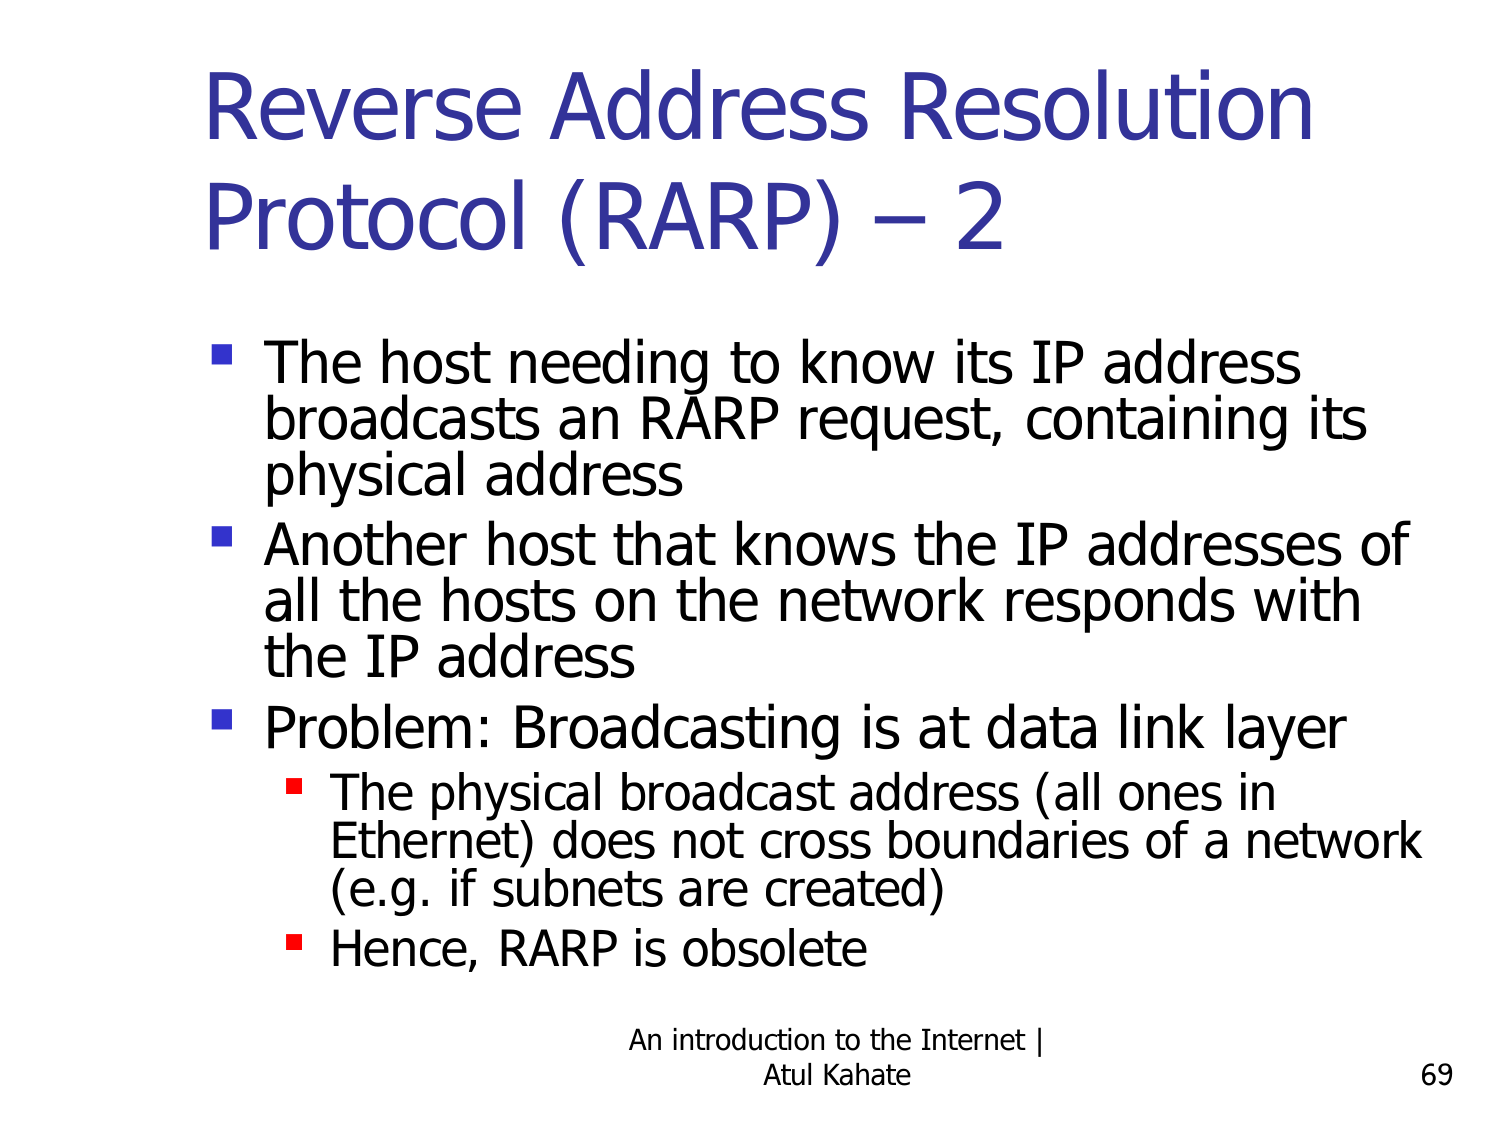

Reverse Address Resolution Protocol (RARP) – 2
The host needing to know its IP address broadcasts an RARP request, containing its physical address
Another host that knows the IP addresses of all the hosts on the network responds with the IP address
Problem: Broadcasting is at data link layer
The physical broadcast address (all ones in Ethernet) does not cross boundaries of a network (e.g. if subnets are created)
Hence, RARP is obsolete
An introduction to the Internet | Atul Kahate
69